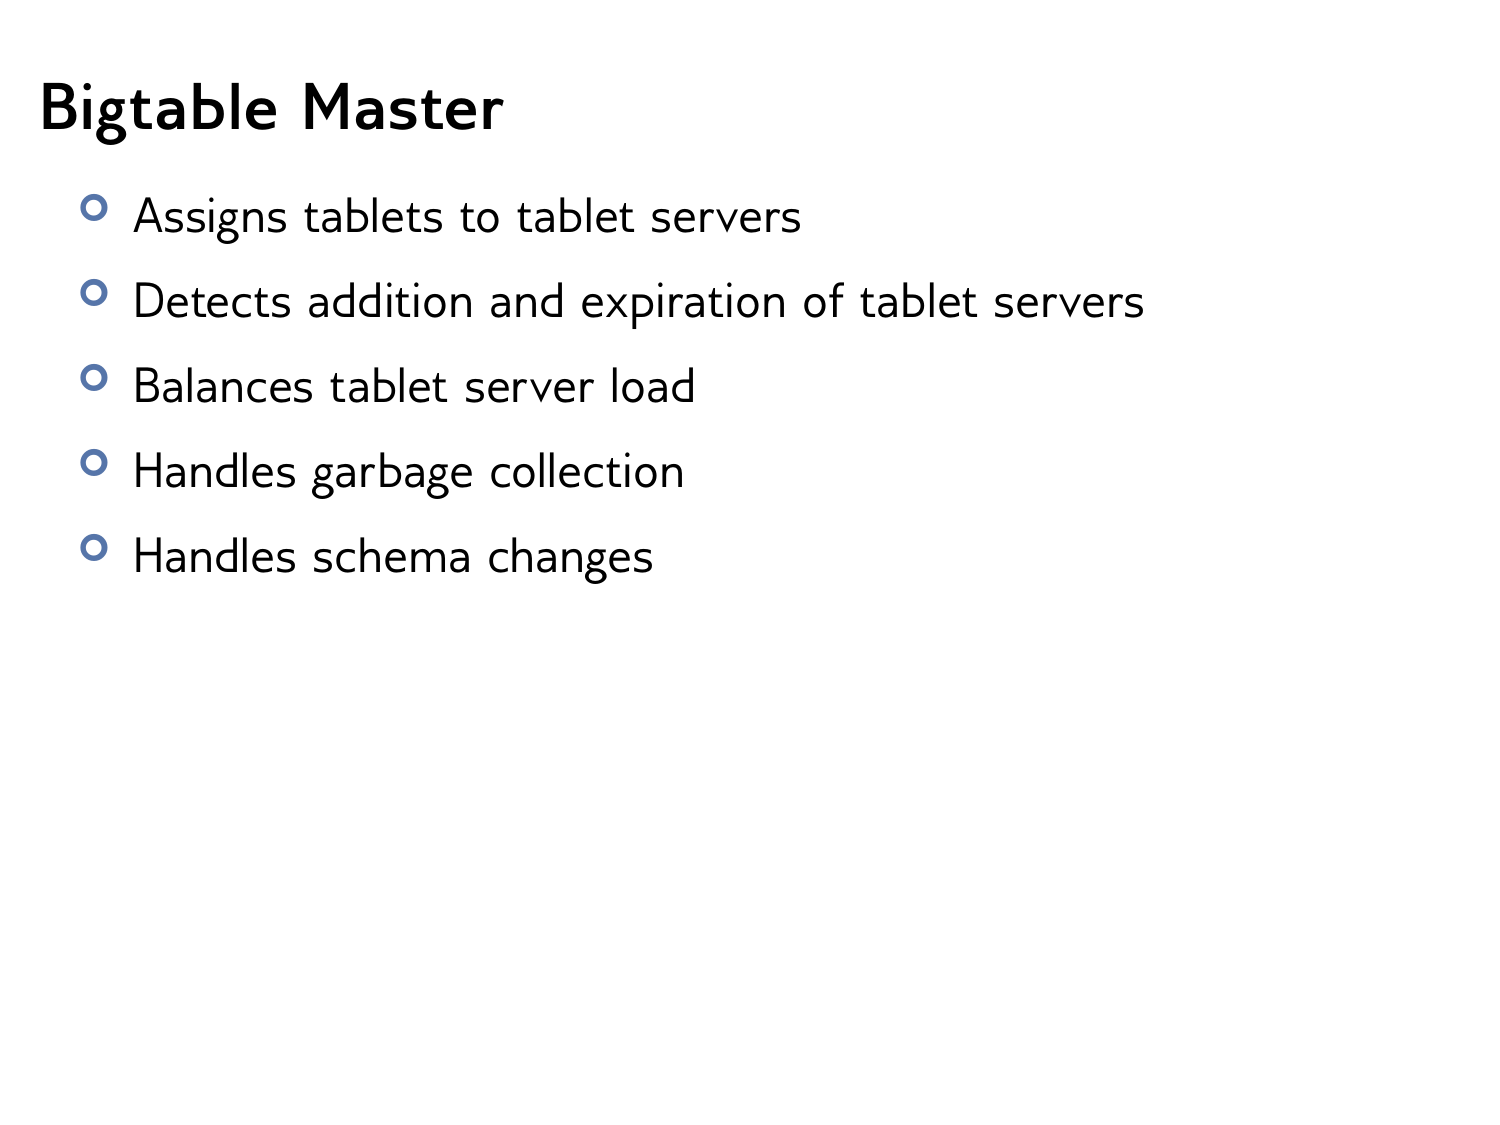

# Bigtable Master
Assigns tablets to tablet servers
Detects addition and expiration of tablet servers
Balances tablet server load
Handles garbage collection
Handles schema changes